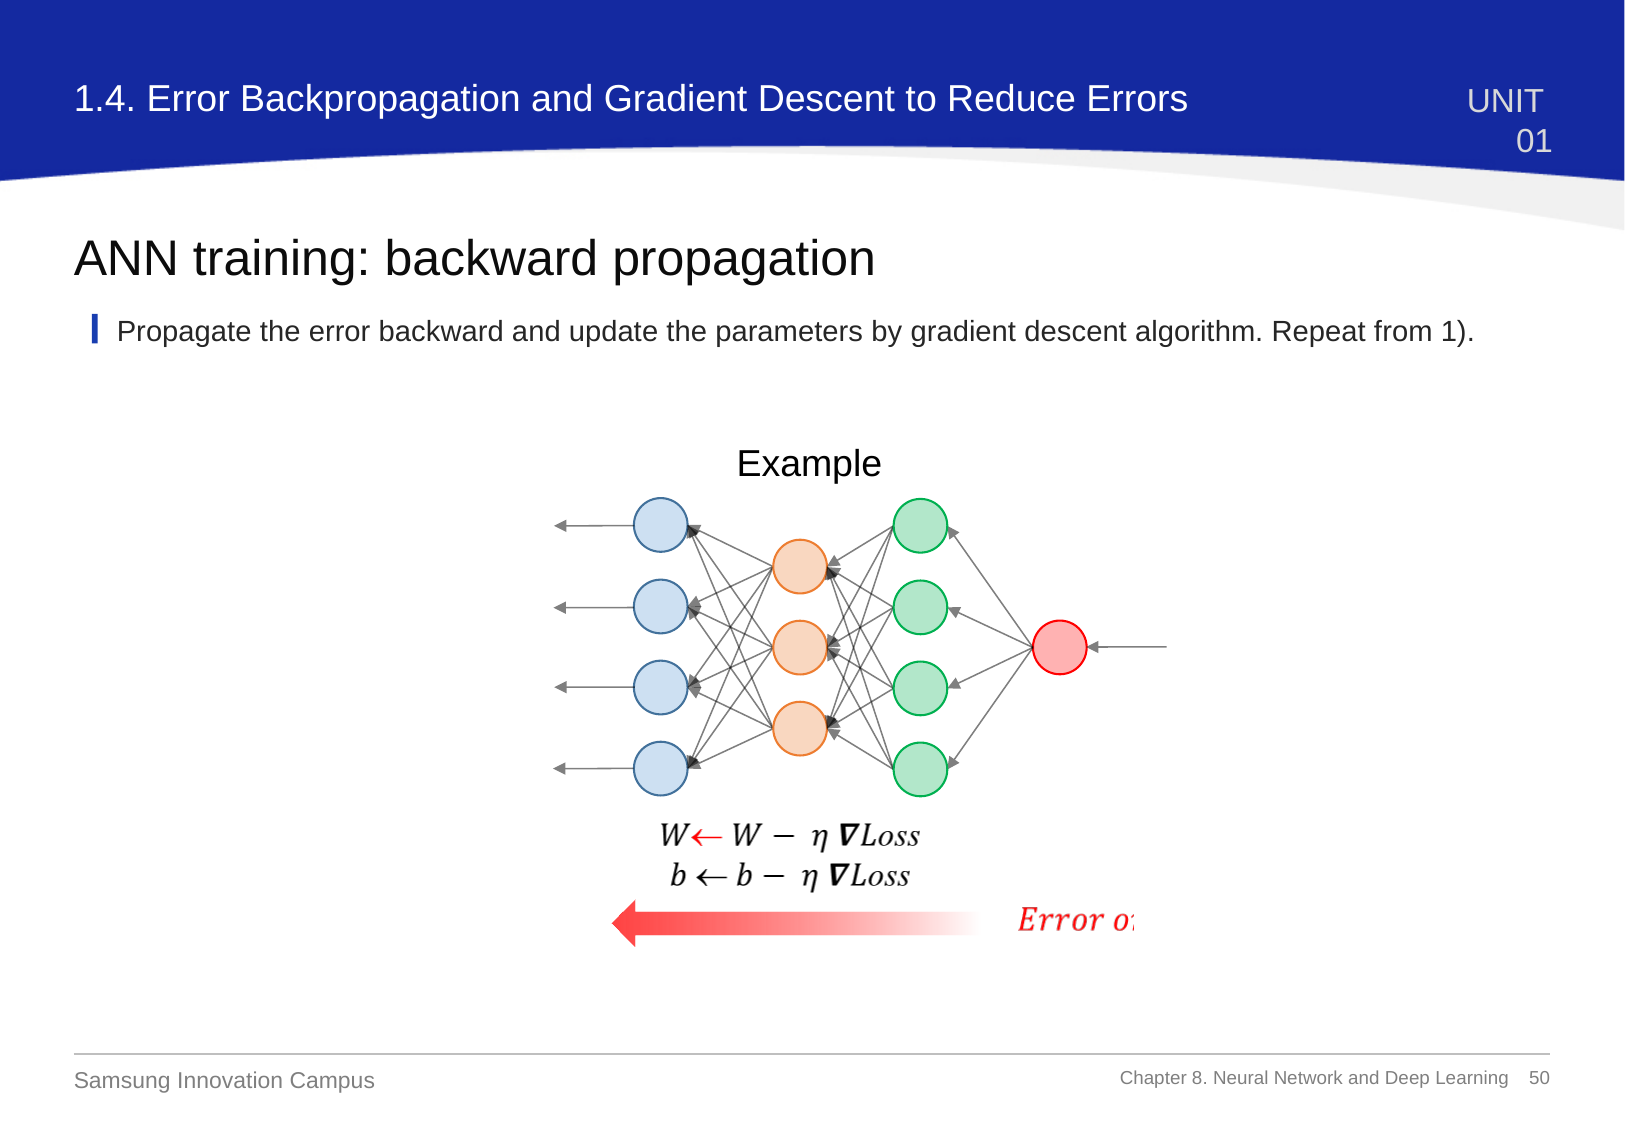

1.4. Error Backpropagation and Gradient Descent to Reduce Errors
UNIT  01
ANN training: backward propagation
Propagate the error backward and update the parameters by gradient descent algorithm. Repeat from 1).

Example